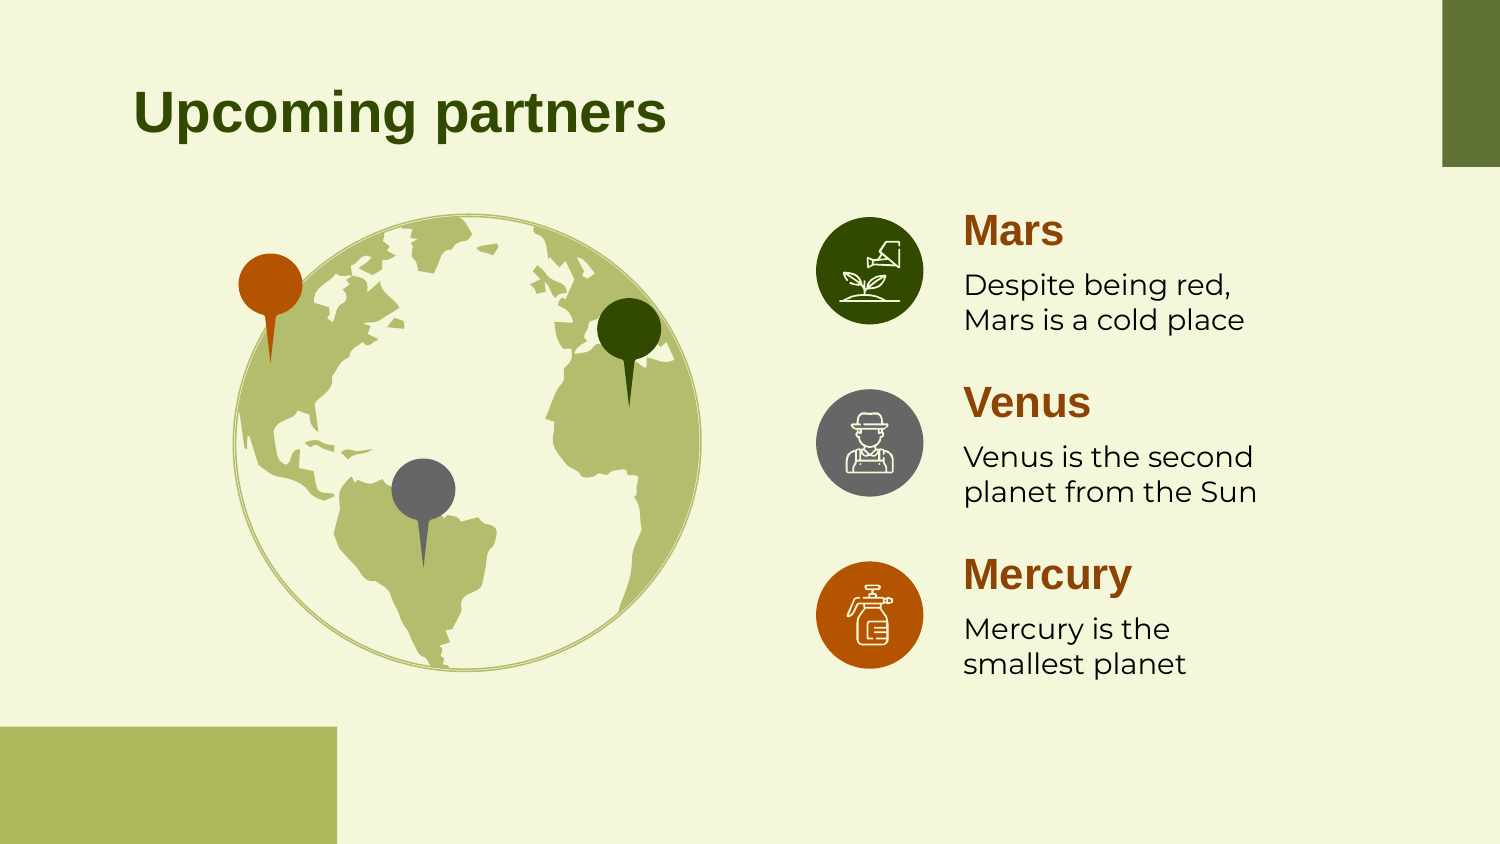

# Upcoming partners
Mars

Despite being red, Mars is a cold place

Venus

Venus is the second planet from the Sun

Mercury

Mercury is the smallest planet